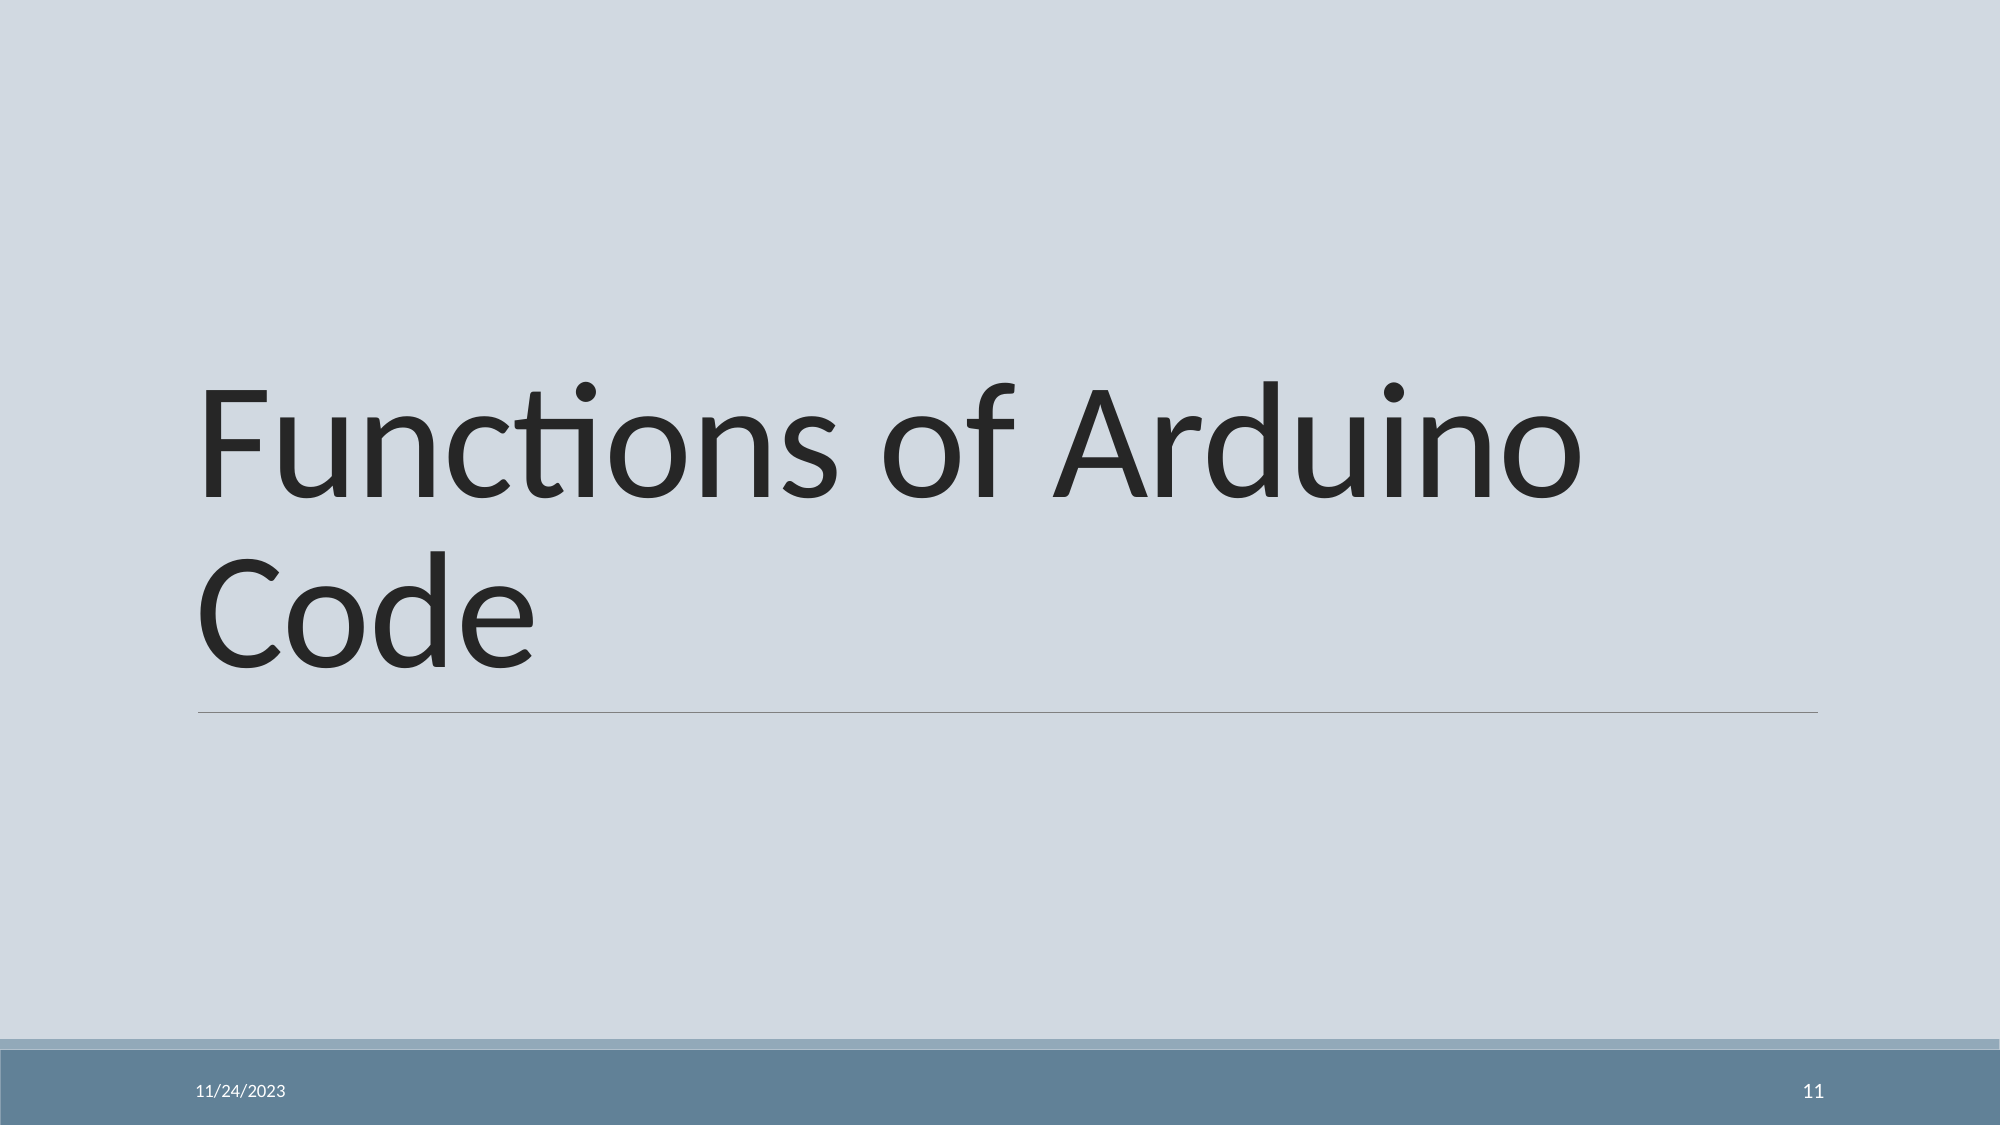

# Functions of Arduino Code

11/24/2023
11